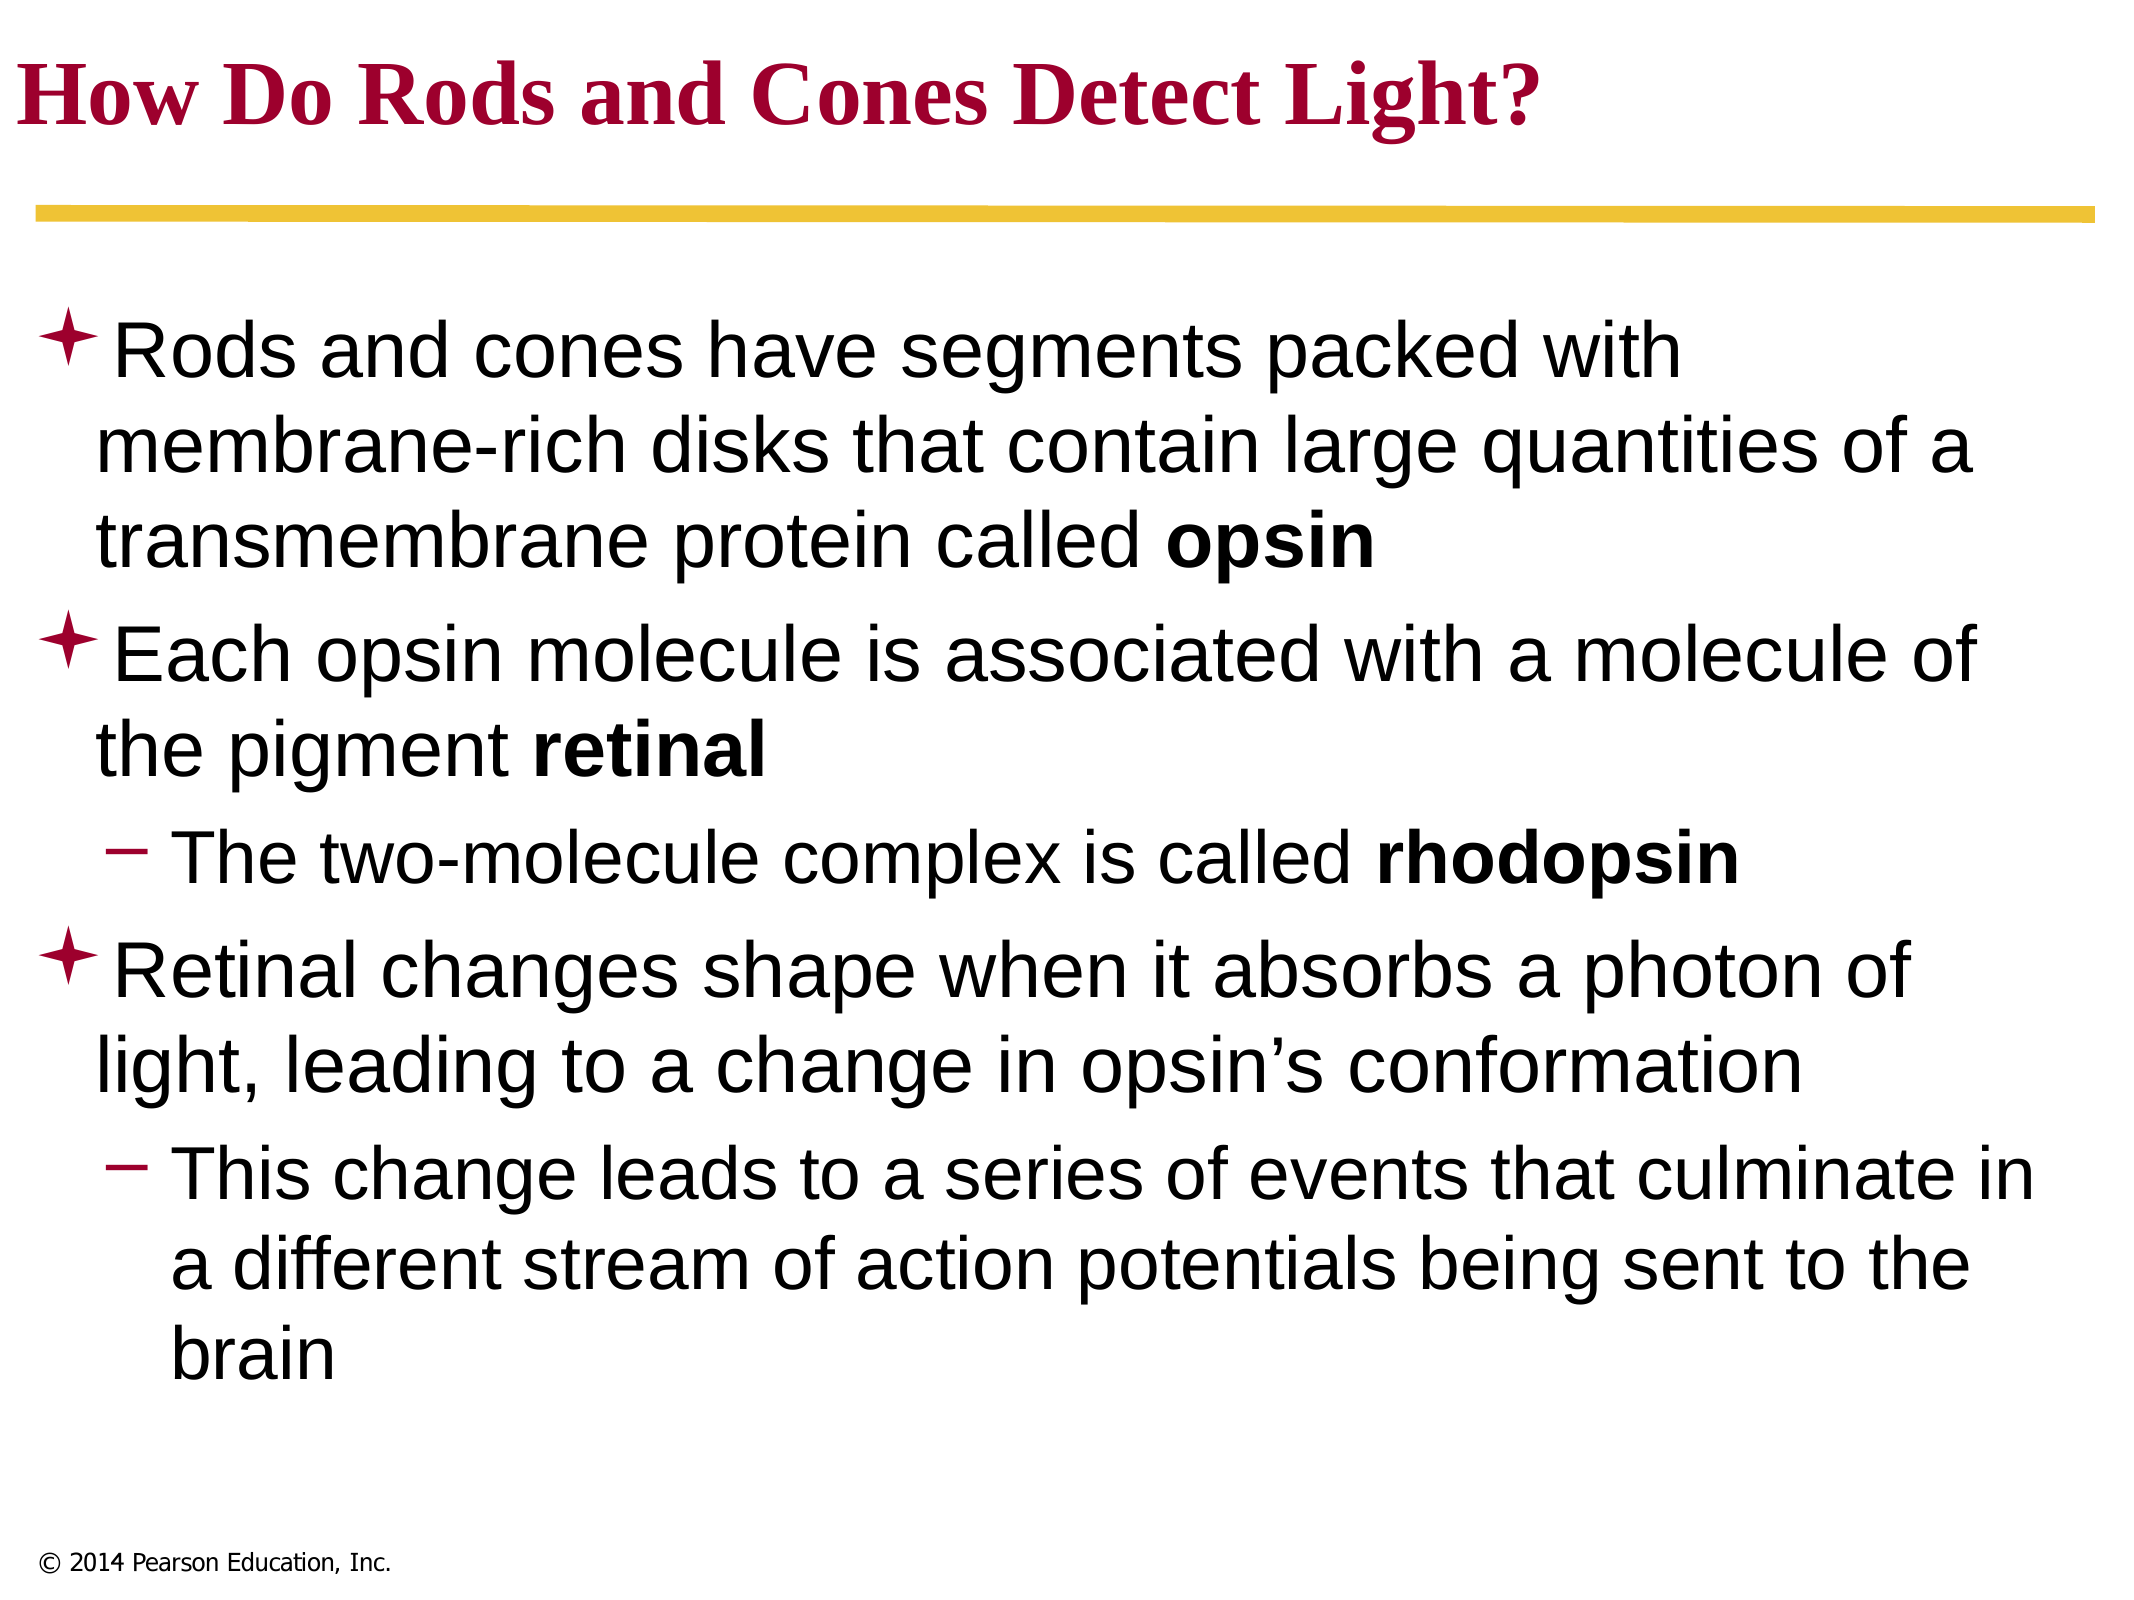

How Do Rods and Cones Detect Light?
Rods and cones have segments packed with membrane-rich disks that contain large quantities of a transmembrane protein called opsin
Each opsin molecule is associated with a molecule of the pigment retinal
The two-molecule complex is called rhodopsin
Retinal changes shape when it absorbs a photon of light, leading to a change in opsin’s conformation
This change leads to a series of events that culminate in a different stream of action potentials being sent to the brain